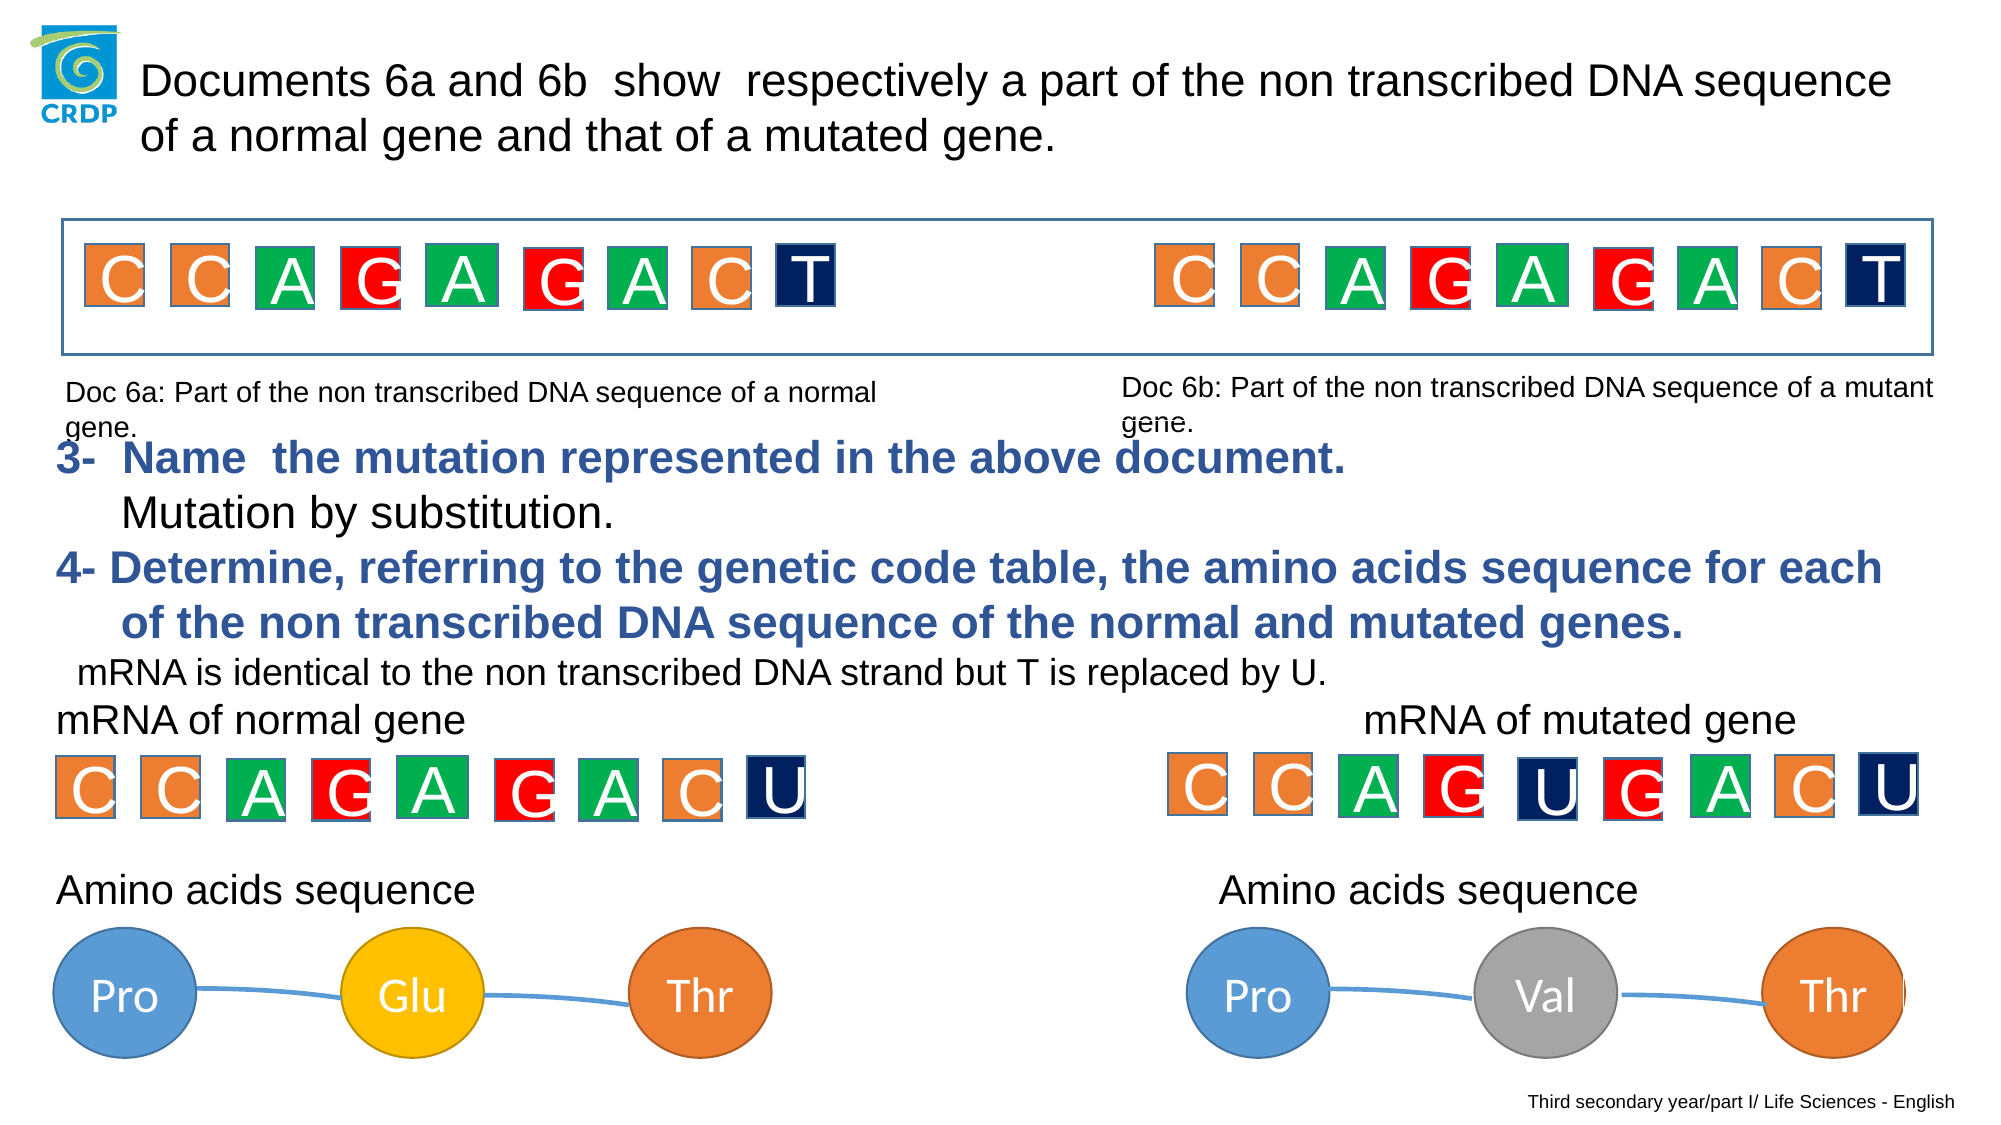

T
Documents 6a and 6b  show  respectively a part of the non transcribed DNA sequence of a normal gene and that of a mutated gene.

T
C
A
T
C
C
A
C
A
G
A
C
A
G
A
C
G
G
Doc 6b: Part of the non transcribed DNA sequence of a mutant gene.
Doc 6a: Part of the non transcribed DNA sequence of a normal gene.
3-  Name  the mutation represented in the above document.
Mutation by substitution.
4- Determine, referring to the genetic code table, the amino acids sequence for each of the non transcribed DNA sequence of the normal and mutated genes.
  mRNA is identical to the non transcribed DNA strand but T is replaced by U.
mRNA of normal gene                                                                              mRNA of mutated gene

Amino acids sequence					          Amino acids sequence

U
C
C
A
G
A
C
U
C
A
C
U
G
A
G
A
C
G
Pro
Glu
Thr
Pro
Val
Thr

Third secondary year/part I/ Life Sciences - English